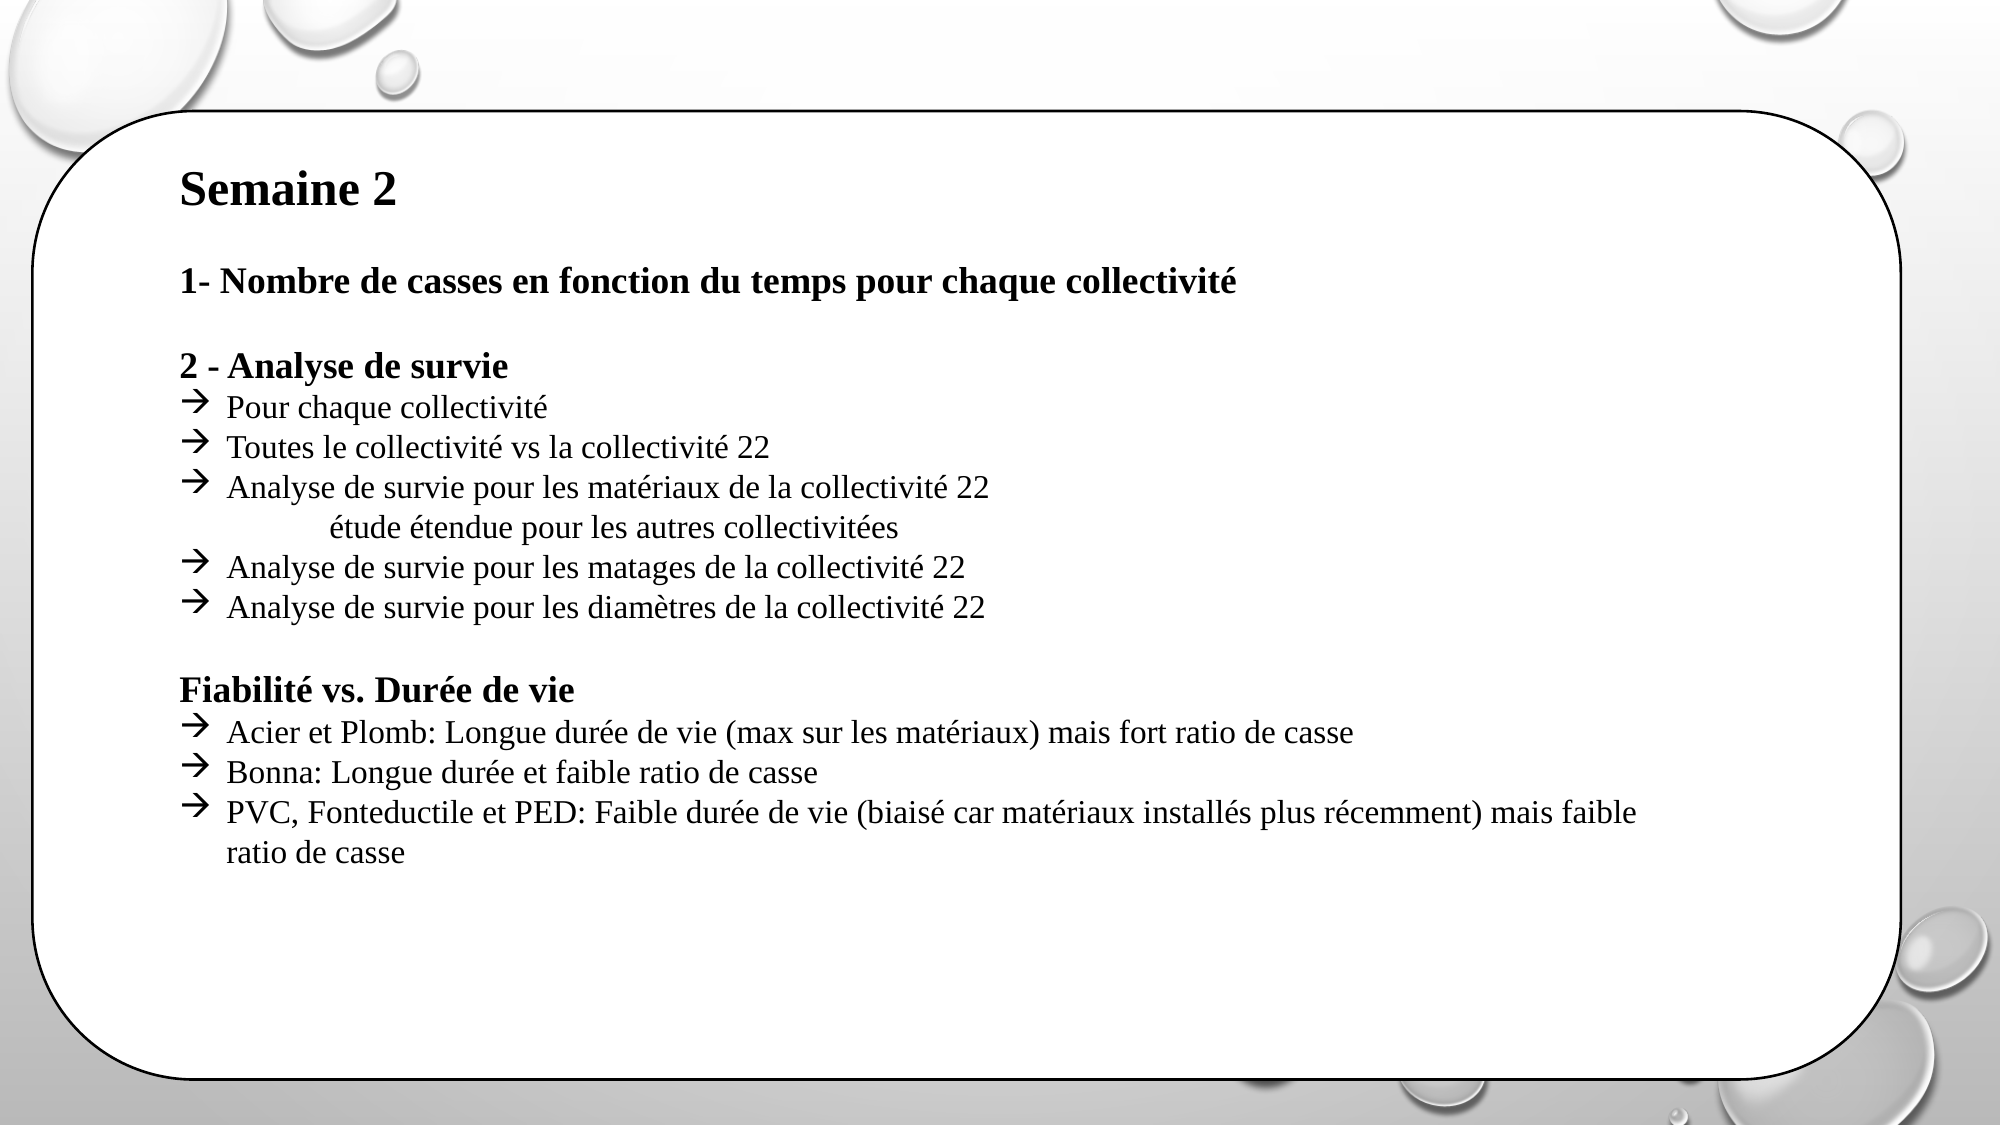

Semaine 2

1- Nombre de casses en fonction du temps pour chaque collectivité

2 - Analyse de survie
Pour chaque collectivité
Toutes le collectivité vs la collectivité 22
Analyse de survie pour les matériaux de la collectivité 22
	étude étendue pour les autres collectivitées
Analyse de survie pour les matages de la collectivité 22
Analyse de survie pour les diamètres de la collectivité 22

Fiabilité vs. Durée de vie
Acier et Plomb: Longue durée de vie (max sur les matériaux) mais fort ratio de casse
Bonna: Longue durée et faible ratio de casse
PVC, Fonteductile et PED: Faible durée de vie (biaisé car matériaux installés plus récemment) mais faible ratio de casse